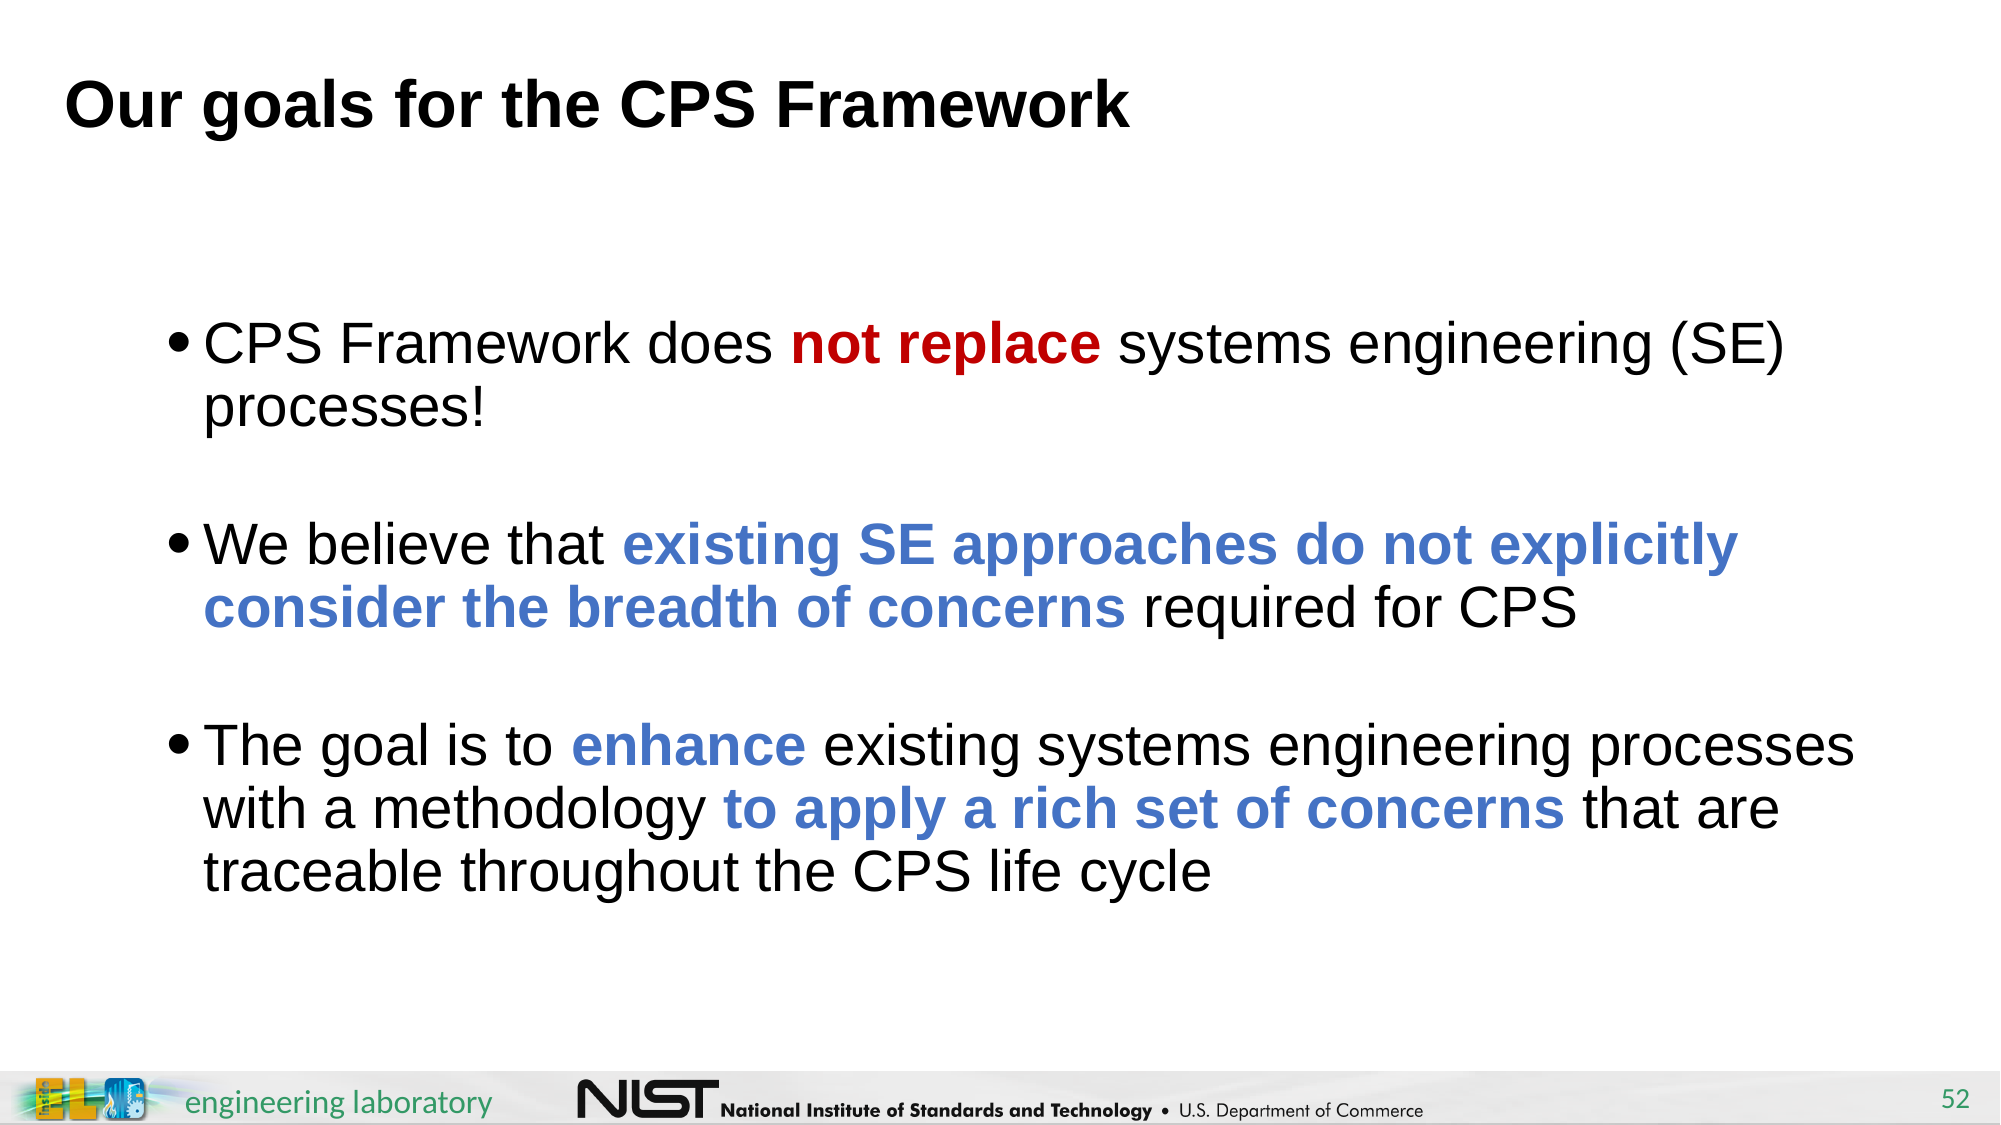

# Our goals for the CPS Framework
CPS Framework does not replace systems engineering (SE) processes!
We believe that existing SE approaches do not explicitly consider the breadth of concerns required for CPS
The goal is to enhance existing systems engineering processes with a methodology to apply a rich set of concerns that are traceable throughout the CPS life cycle
52